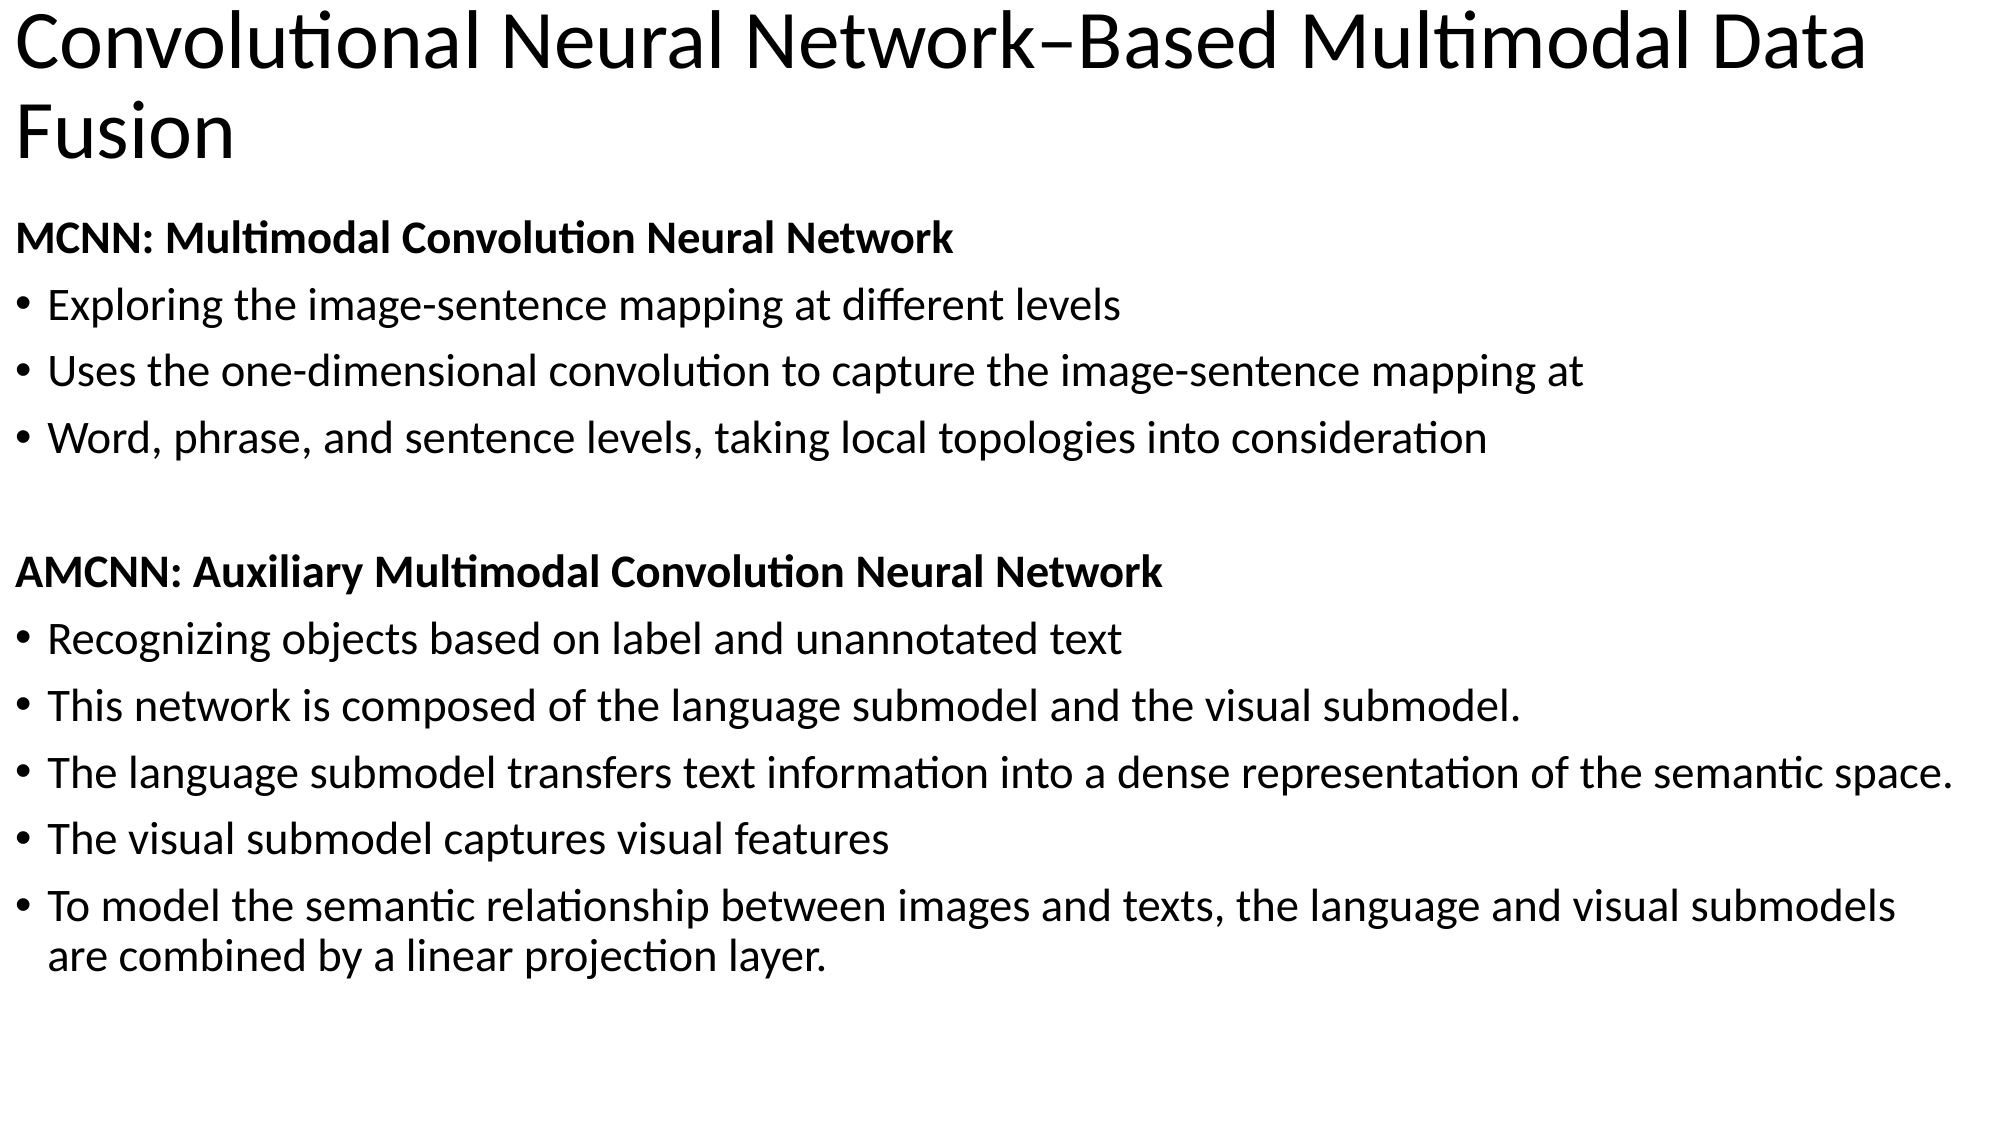

# Convolutional Neural Network–Based Multimodal Data Fusion
MCNN: Multimodal Convolution Neural Network
Exploring the image-sentence mapping at different levels
Uses the one-dimensional convolution to capture the image-sentence mapping at
Word, phrase, and sentence levels, taking local topologies into consideration

AMCNN: Auxiliary Multimodal Convolution Neural Network
Recognizing objects based on label and unannotated text
This network is composed of the language submodel and the visual submodel.
The language submodel transfers text information into a dense representation of the semantic space.
The visual submodel captures visual features
To model the semantic relationship between images and texts, the language and visual submodels are combined by a linear projection layer.